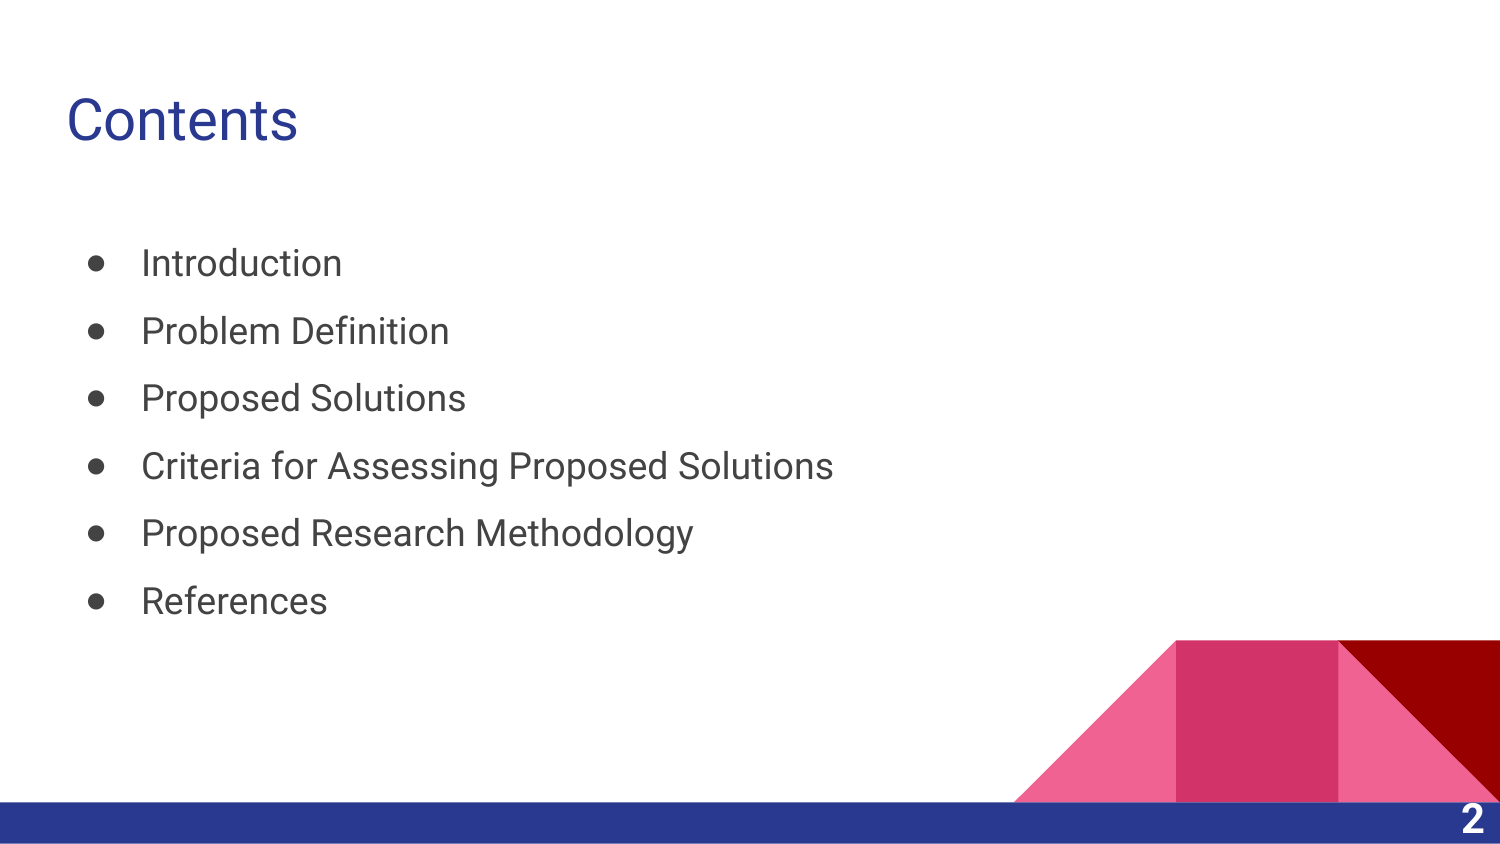

# Contents
Introduction
Problem Definition
Proposed Solutions
Criteria for Assessing Proposed Solutions
Proposed Research Methodology
References
2